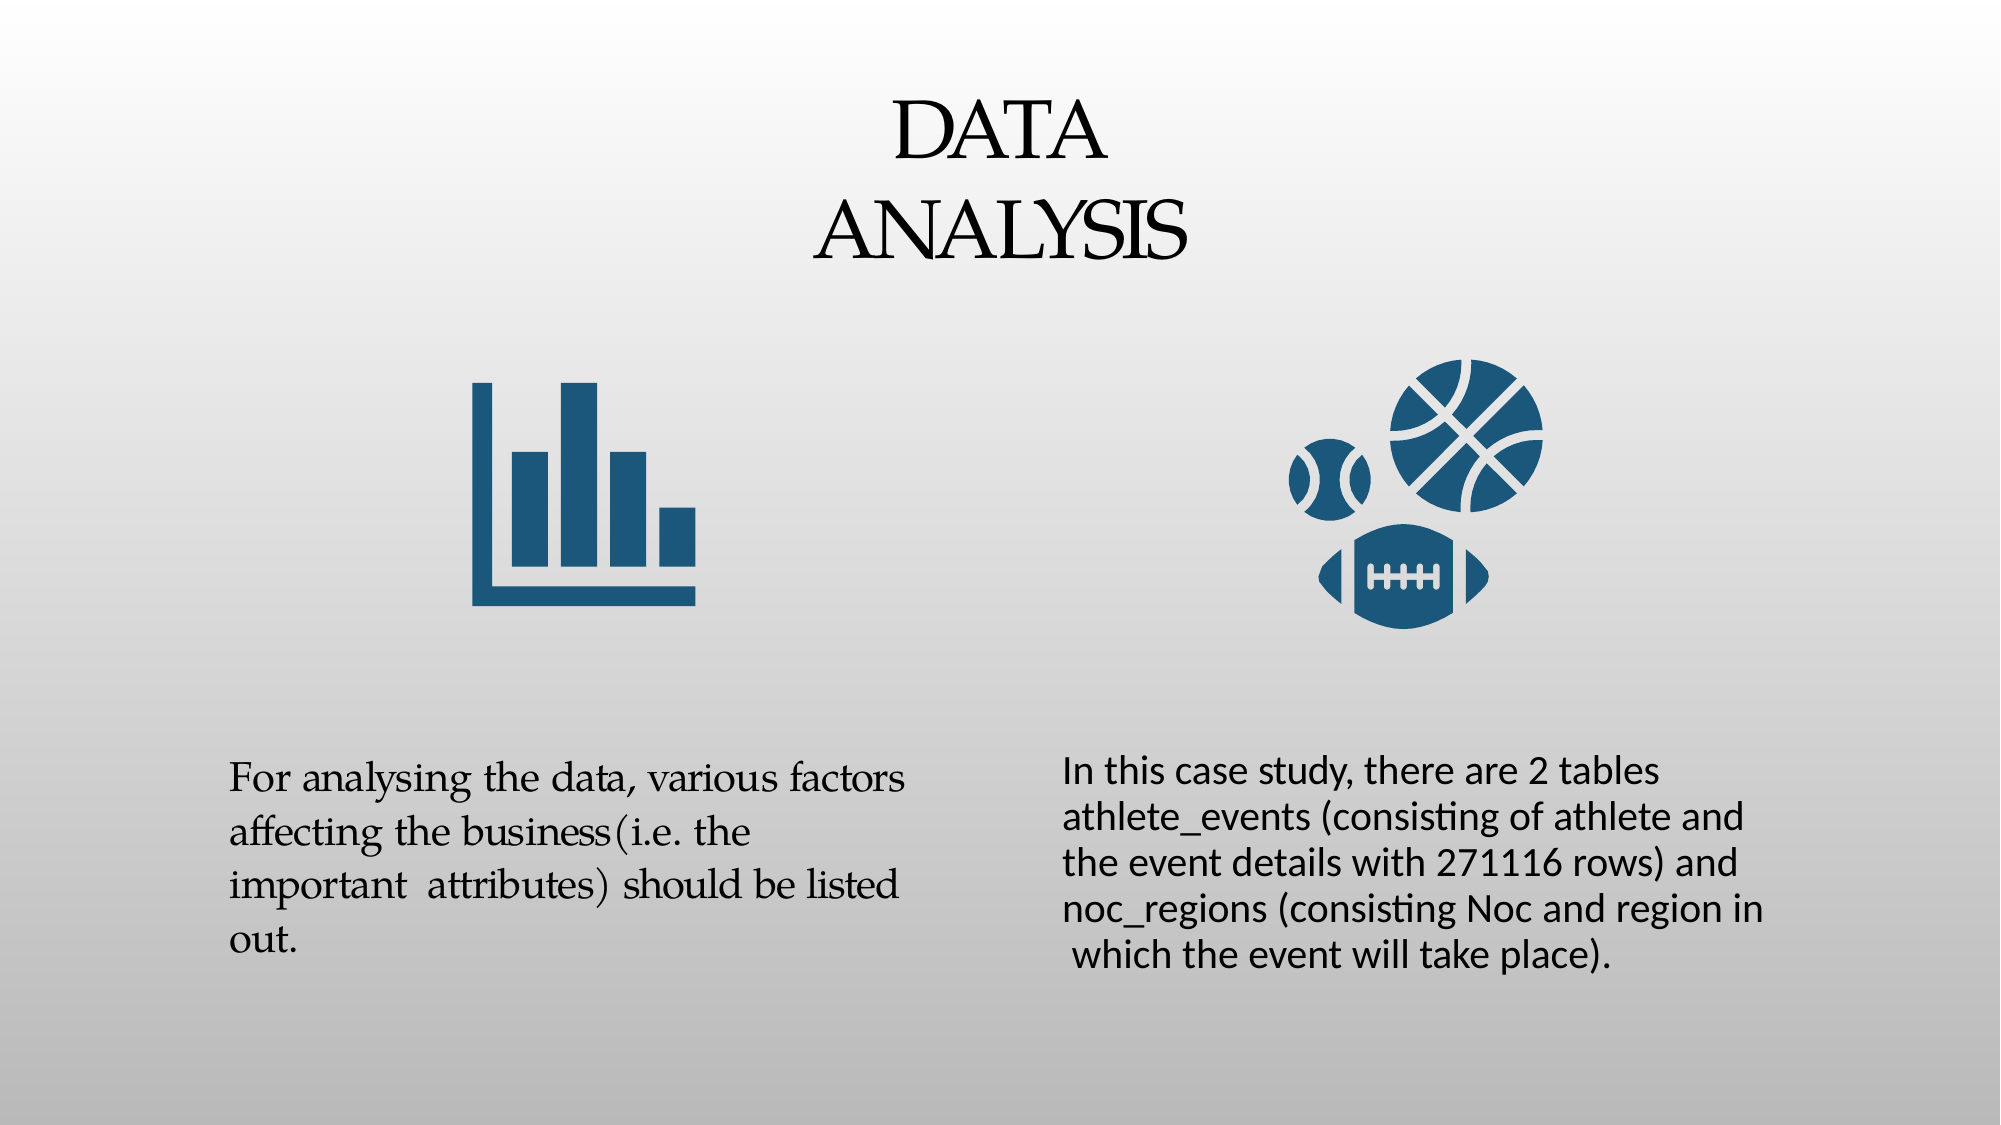

# Data Analysis

In this case study, there are 2 tables  athlete_events (consisting of athlete and  the event details with 271116 rows) and  noc_regions (consisting Noc and region in  which the event will take place).
For analysing the data, various factors  affecting the business(i.e. the important  attributes) should be listed out.